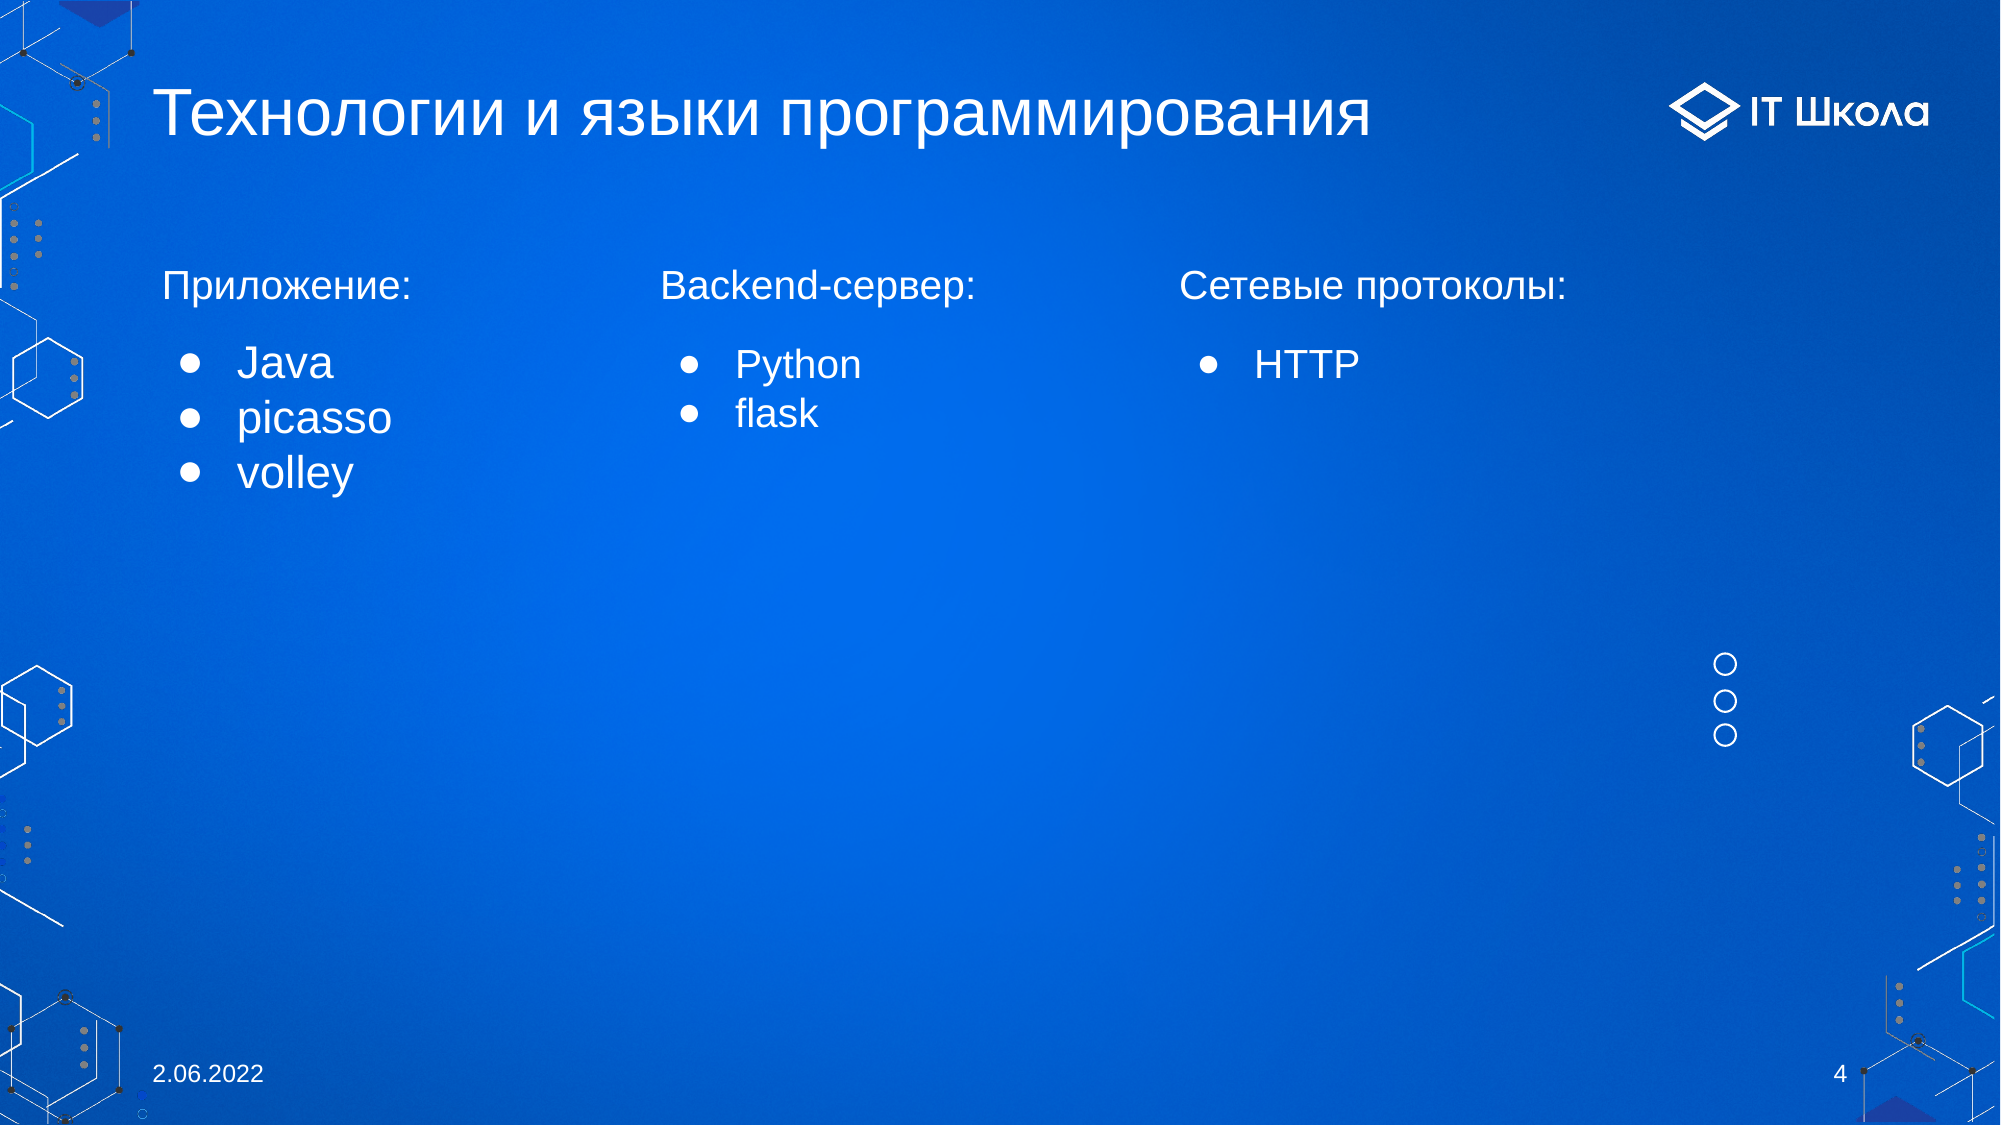

# Технологии и языки программирования
Приложение:
Backend-сервер:
Сетевые протоколы:
Java
picasso
volley
Python
flask
HTTP

2.06.2022
4